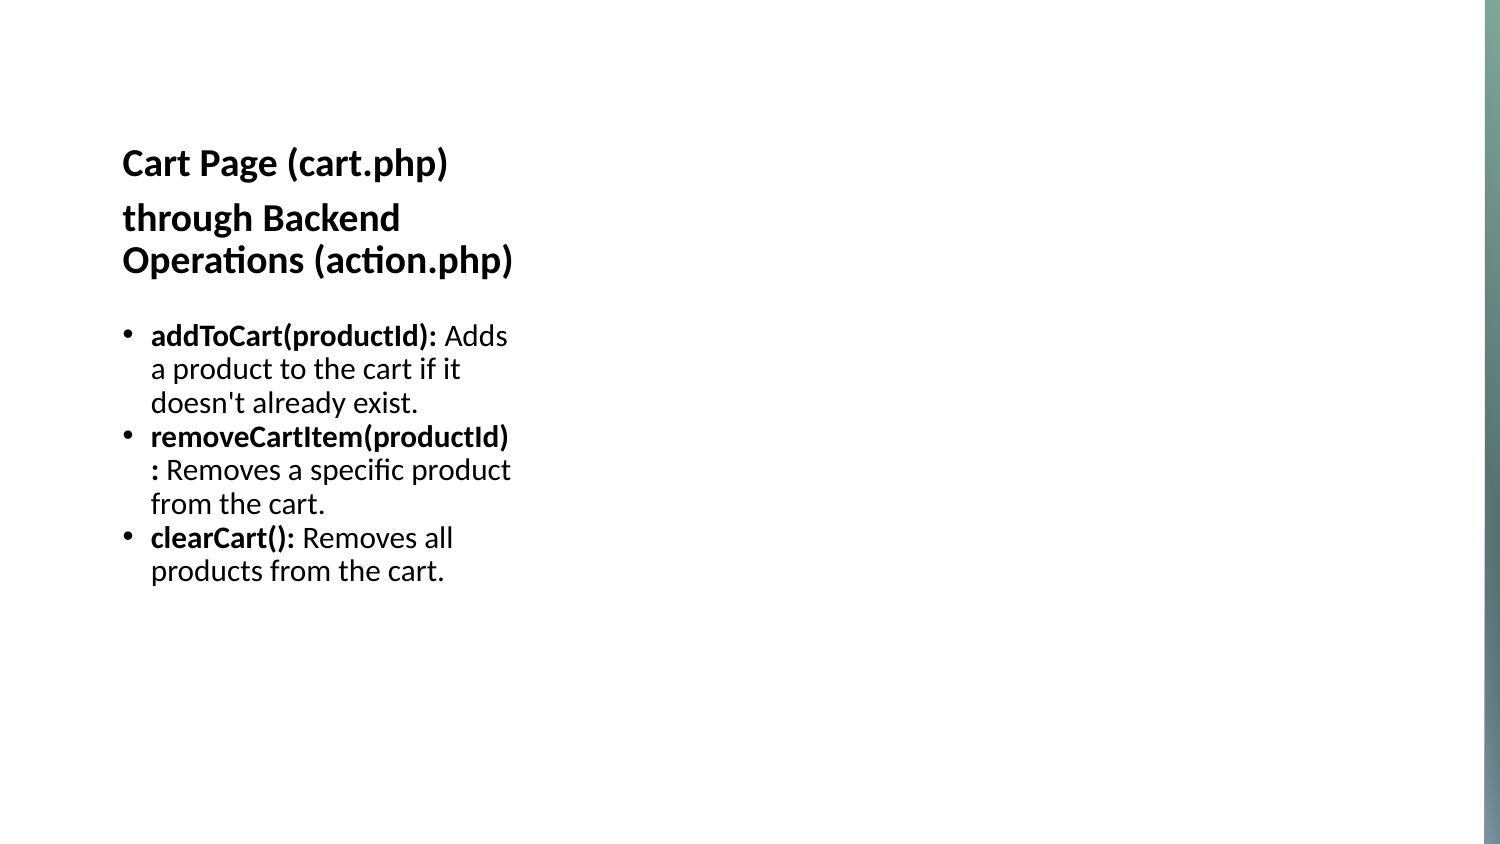

Cart Page (cart.php)
through Backend Operations (action.php)
addToCart(productId): Adds a product to the cart if it doesn't already exist.
removeCartItem(productId): Removes a specific product from the cart.
clearCart(): Removes all products from the cart.